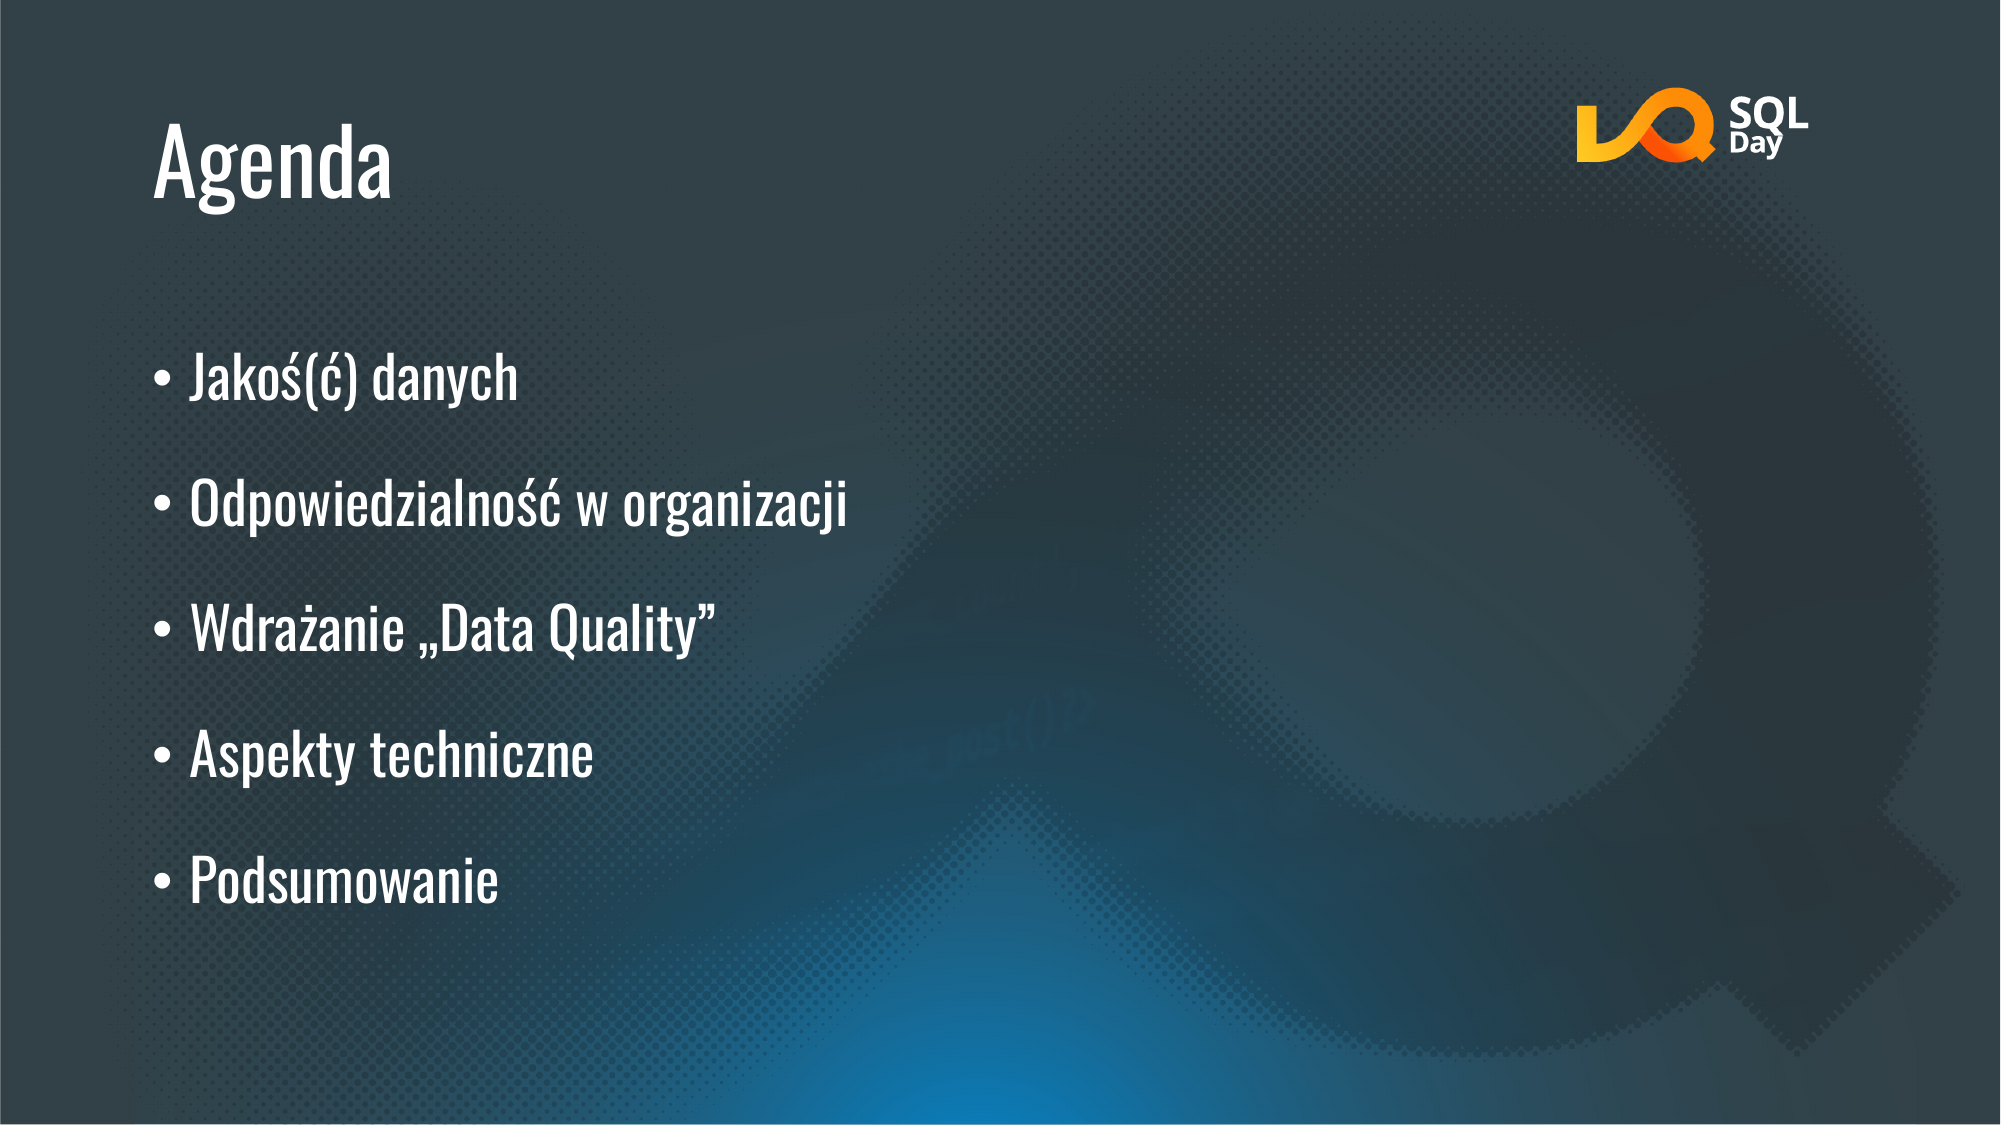

# Agenda
Jakoś(ć) danych
Odpowiedzialność w organizacji
Wdrażanie „Data Quality”
Aspekty techniczne
Podsumowanie